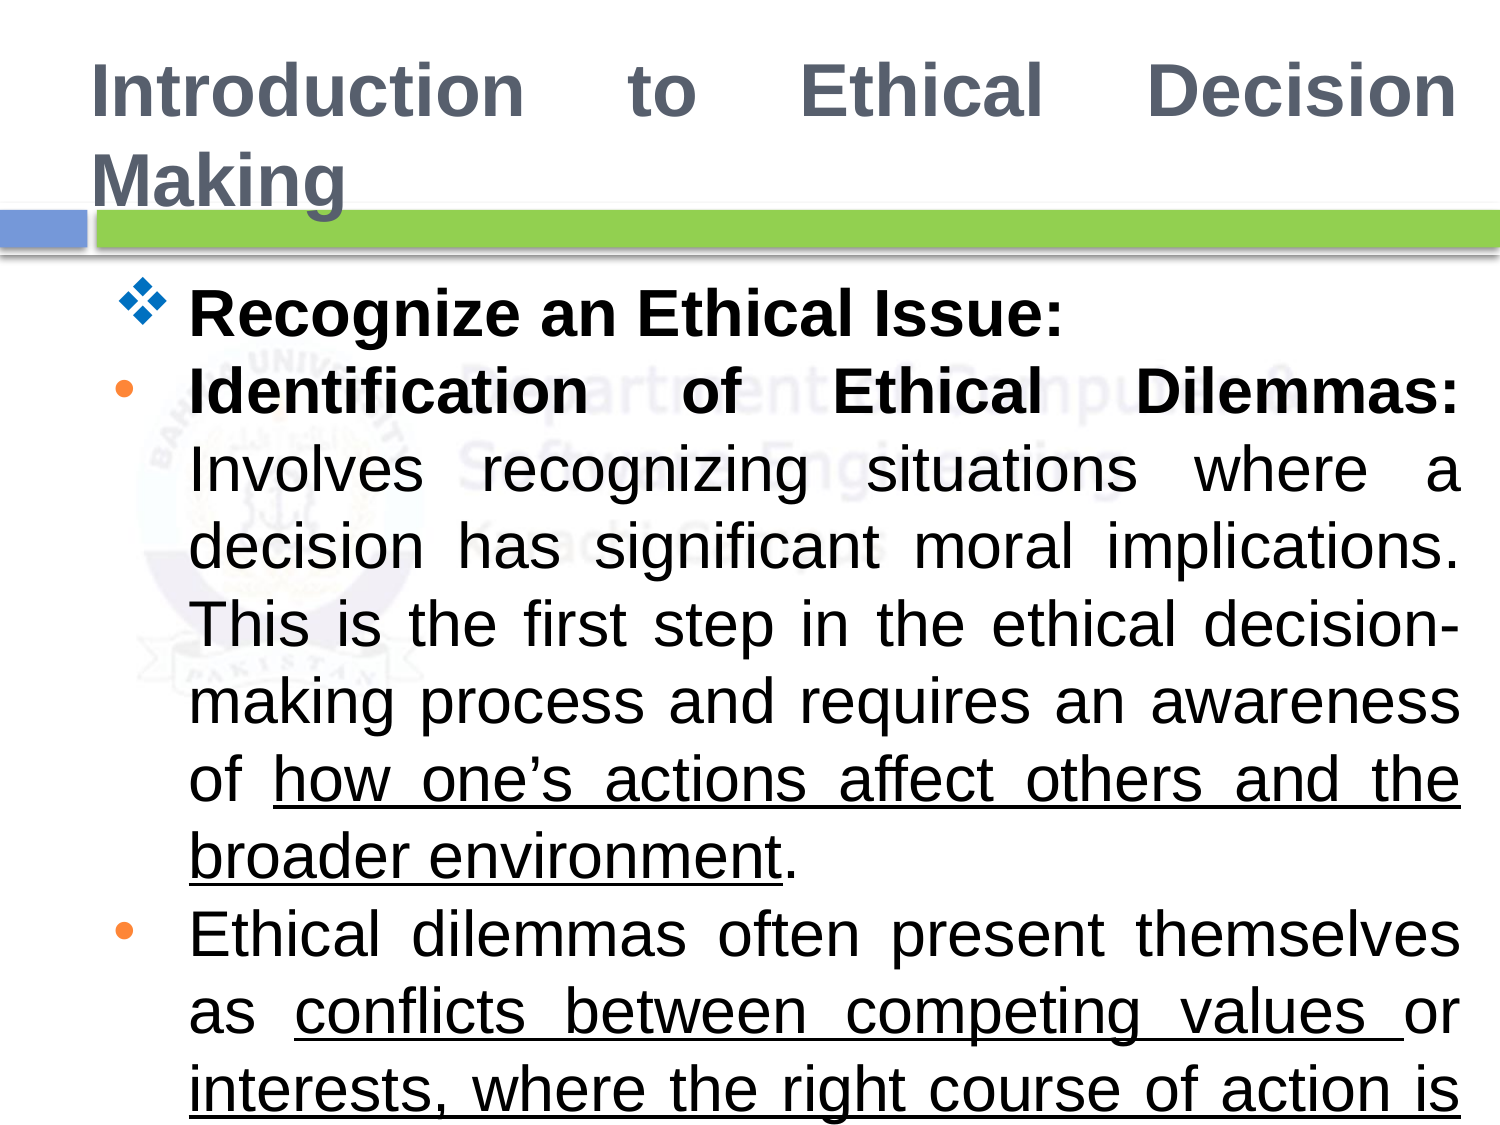

# Introduction to Ethical Decision Making
Recognize an Ethical Issue:
Identification of Ethical Dilemmas: Involves recognizing situations where a decision has significant moral implications. This is the first step in the ethical decision-making process and requires an awareness of how one’s actions affect others and the broader environment.
Ethical dilemmas often present themselves as conflicts between competing values or interests, where the right course of action is not immediately clear.